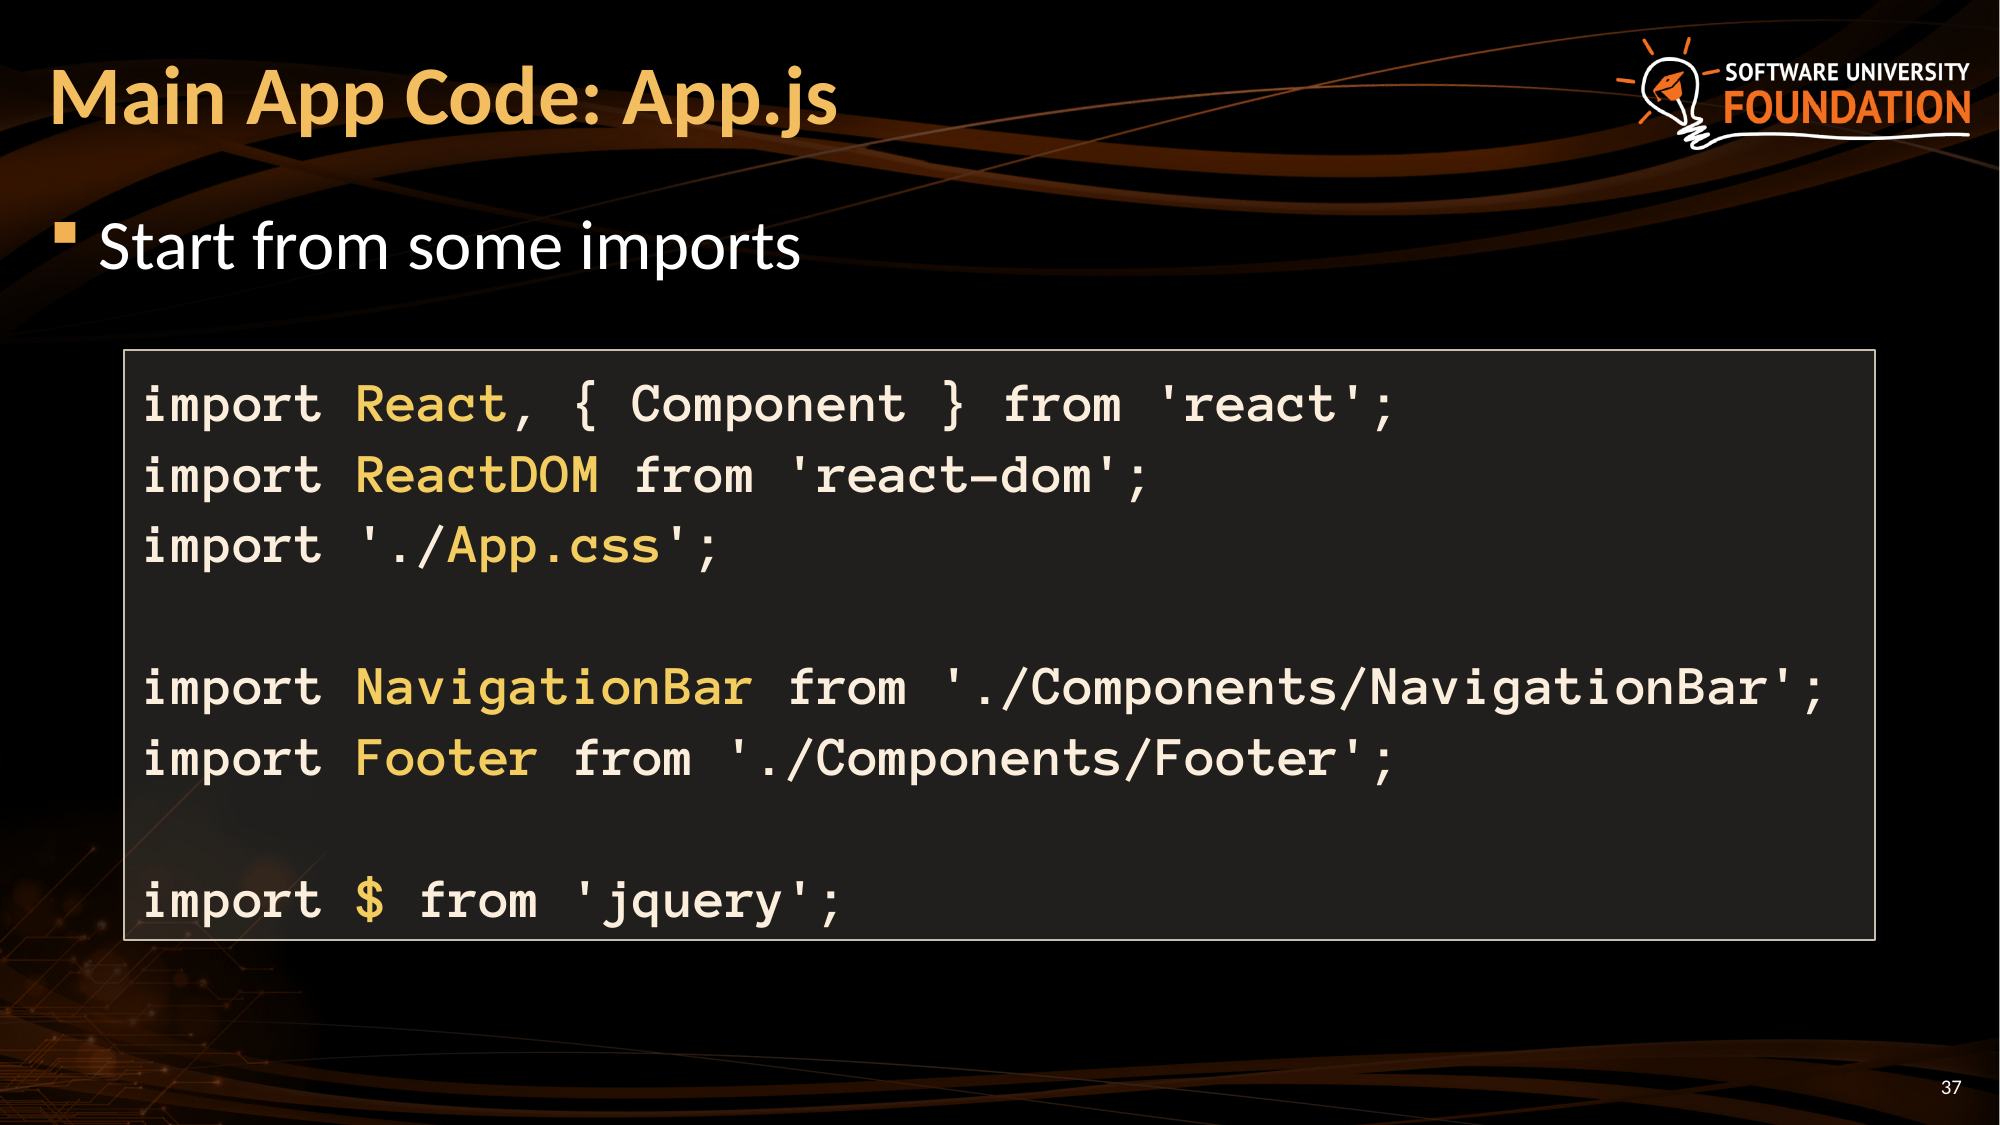

# Main App Code: App.js
Start from some imports
import React, { Component } from 'react';
import ReactDOM from 'react-dom';
import './App.css';

import NavigationBar from './Components/NavigationBar';
import Footer from './Components/Footer';

import $ from 'jquery';
37